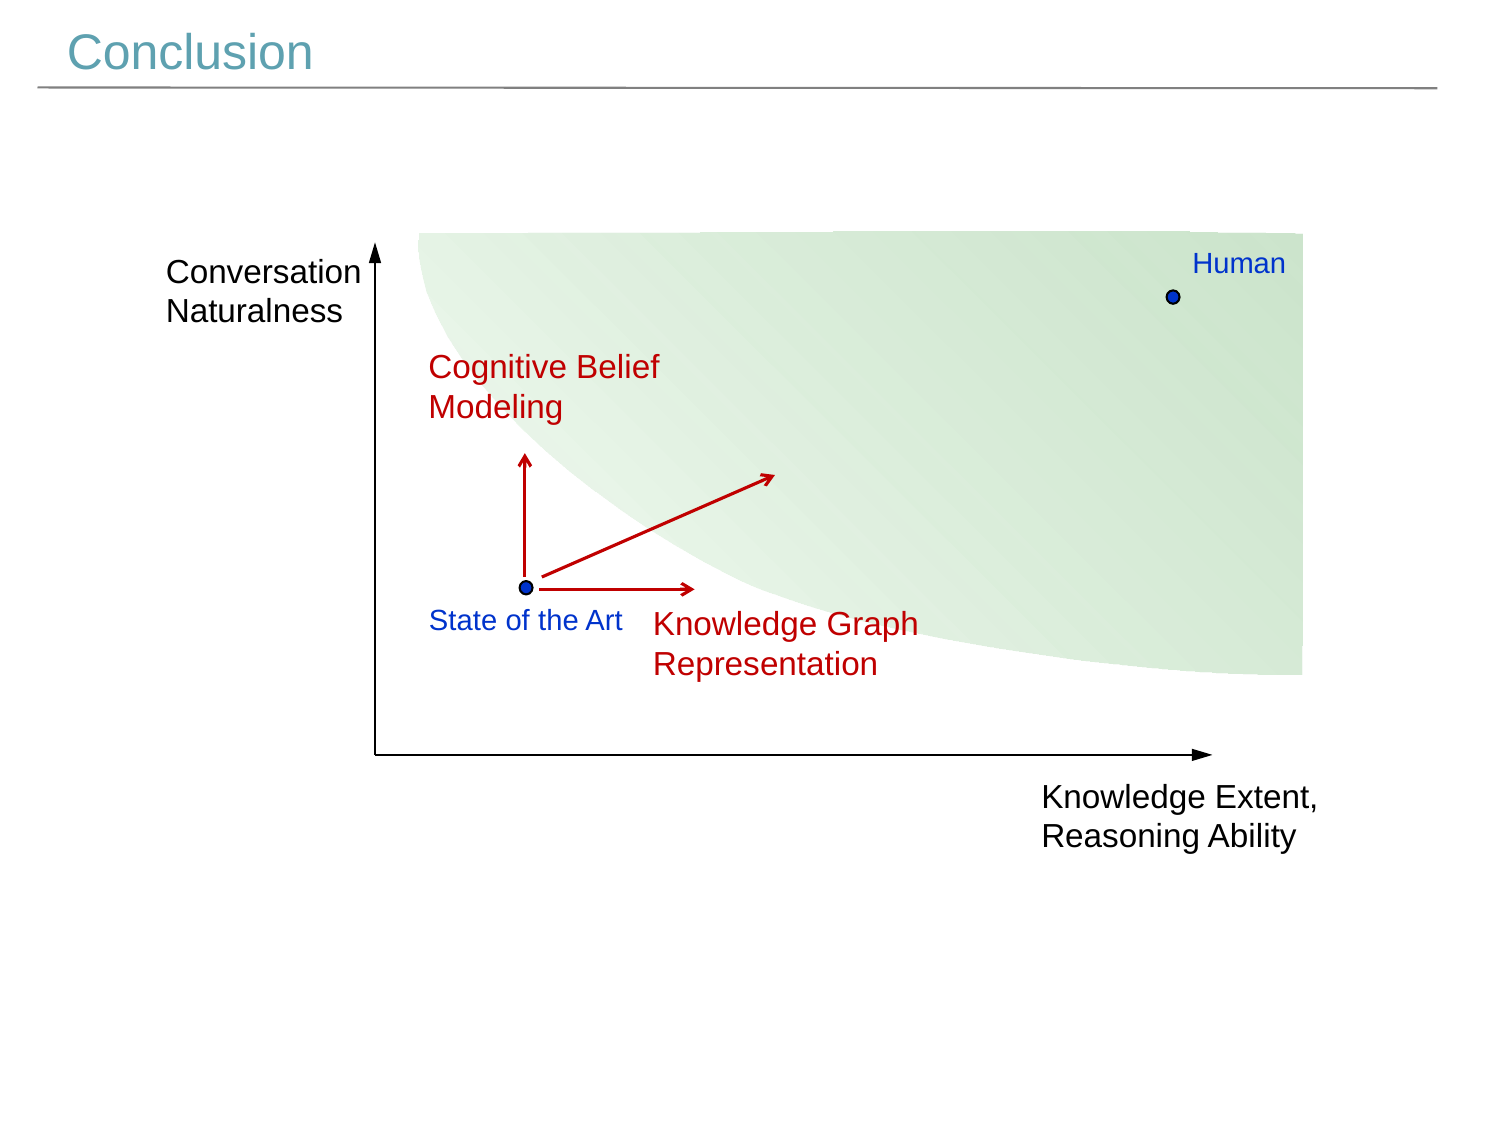

Conclusion

Human
Conversation
Naturalness

Cognitive Belief
Modeling

State of the Art
Knowledge Graph
Representation
Knowledge Extent,
Reasoning Ability